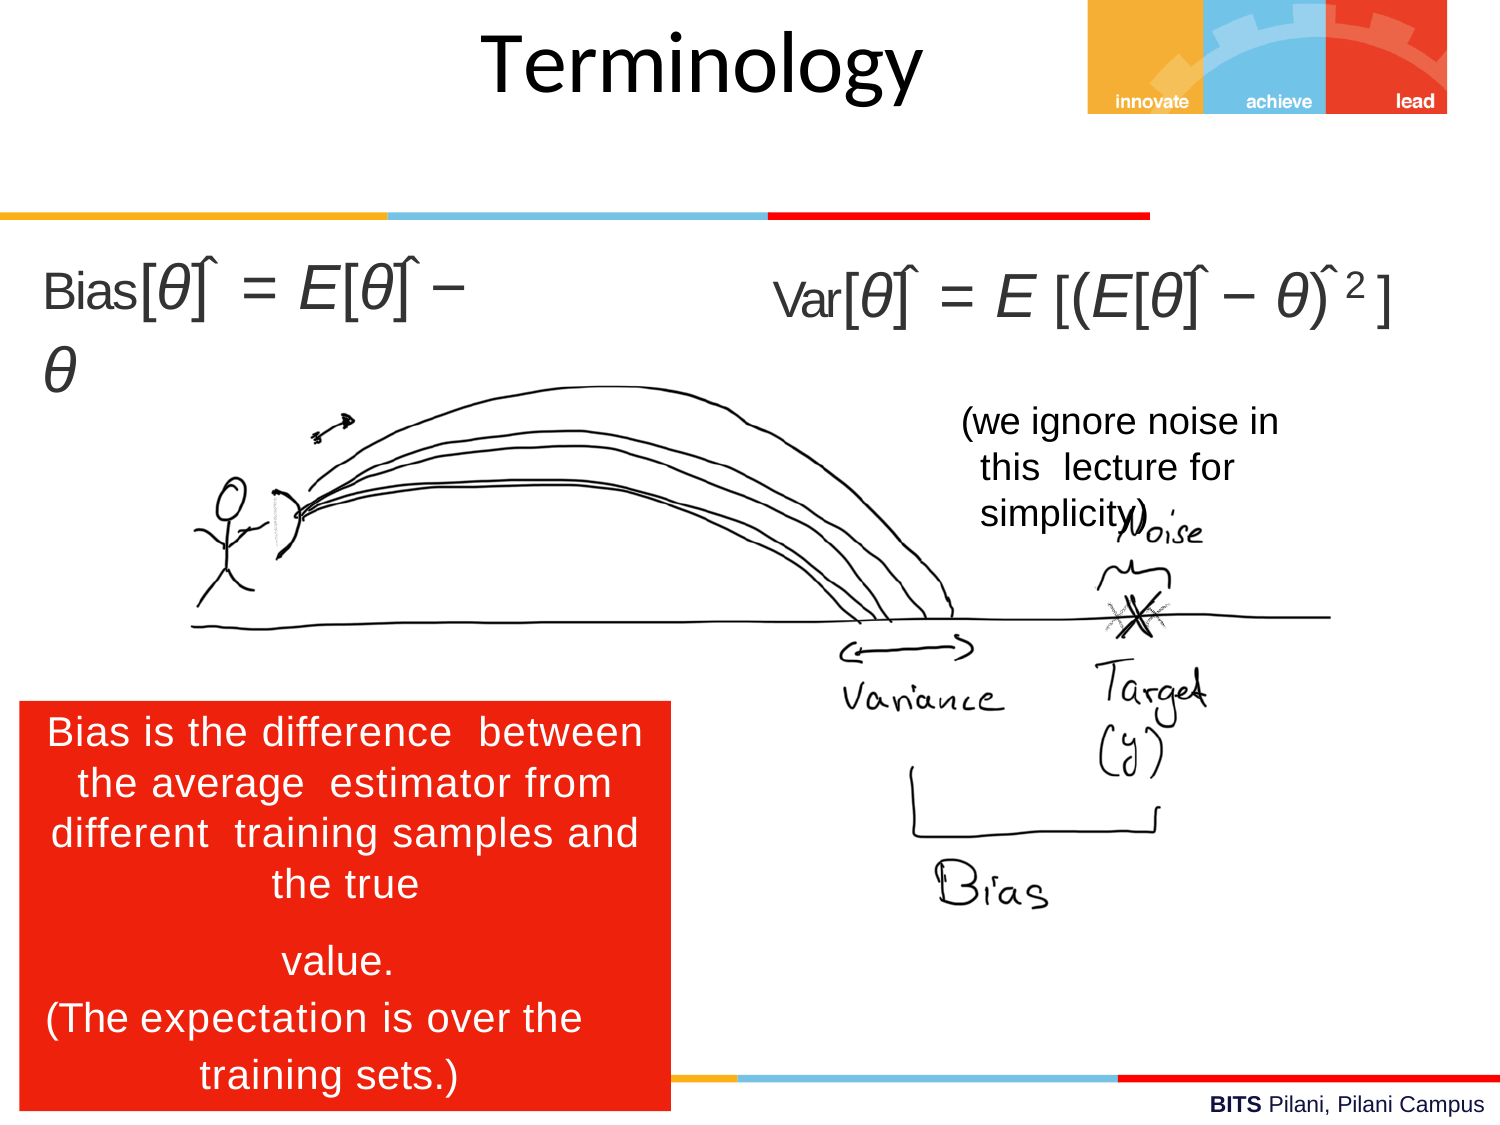

# Terminology
Bias[θ]̂	= E[θ]̂	− θ
Var[θ]̂	= E [(E[θ]̂	− θ)̂ 2 ]

(we ignore noise in this  lecture for simplicity)

Bias is the difference  between the average  estimator from different  training samples and the true
Intuition
value.
(The expectation is over the
training sets.)